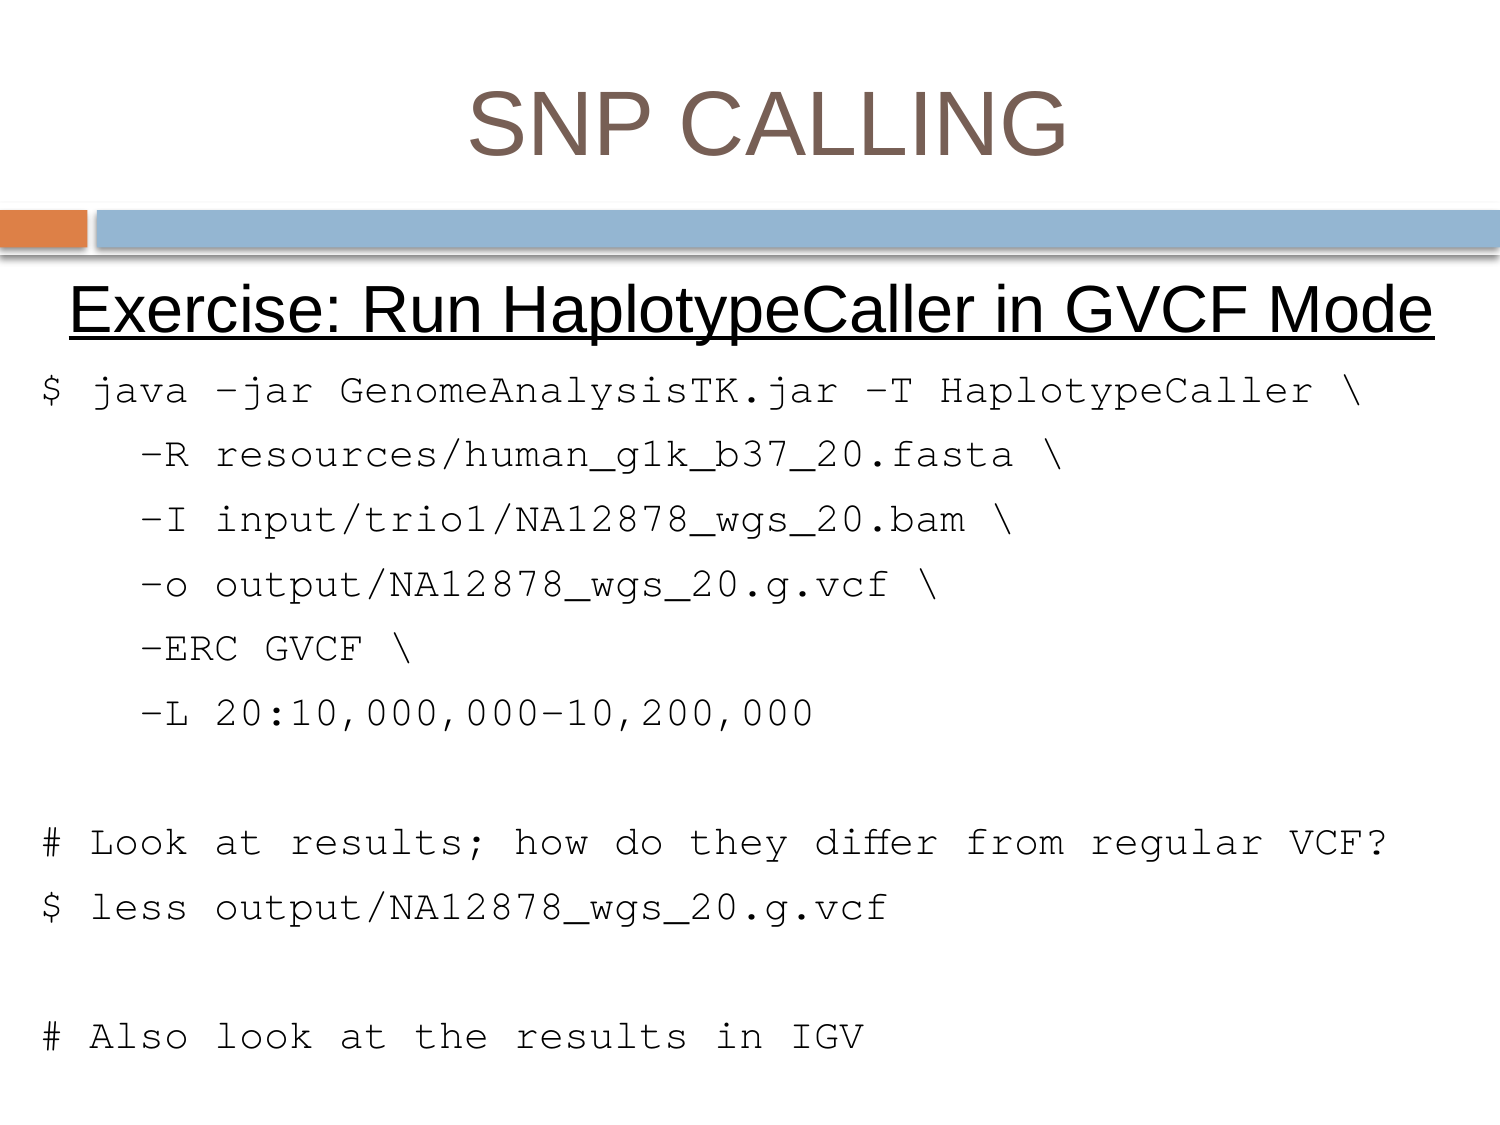

# SNP CALLING
Exercise: Run HaplotypeCaller in GVCF Mode
$ java -jar GenomeAnalysisTK.jar -T HaplotypeCaller \
    -R resources/human_g1k_b37_20.fasta \
    -I input/trio1/NA12878_wgs_20.bam \
    -o output/NA12878_wgs_20.g.vcf \
    -ERC GVCF \
    -L 20:10,000,000-10,200,000

# Look at results; how do they differ from regular VCF?
$ less output/NA12878_wgs_20.g.vcf

# Also look at the results in IGV